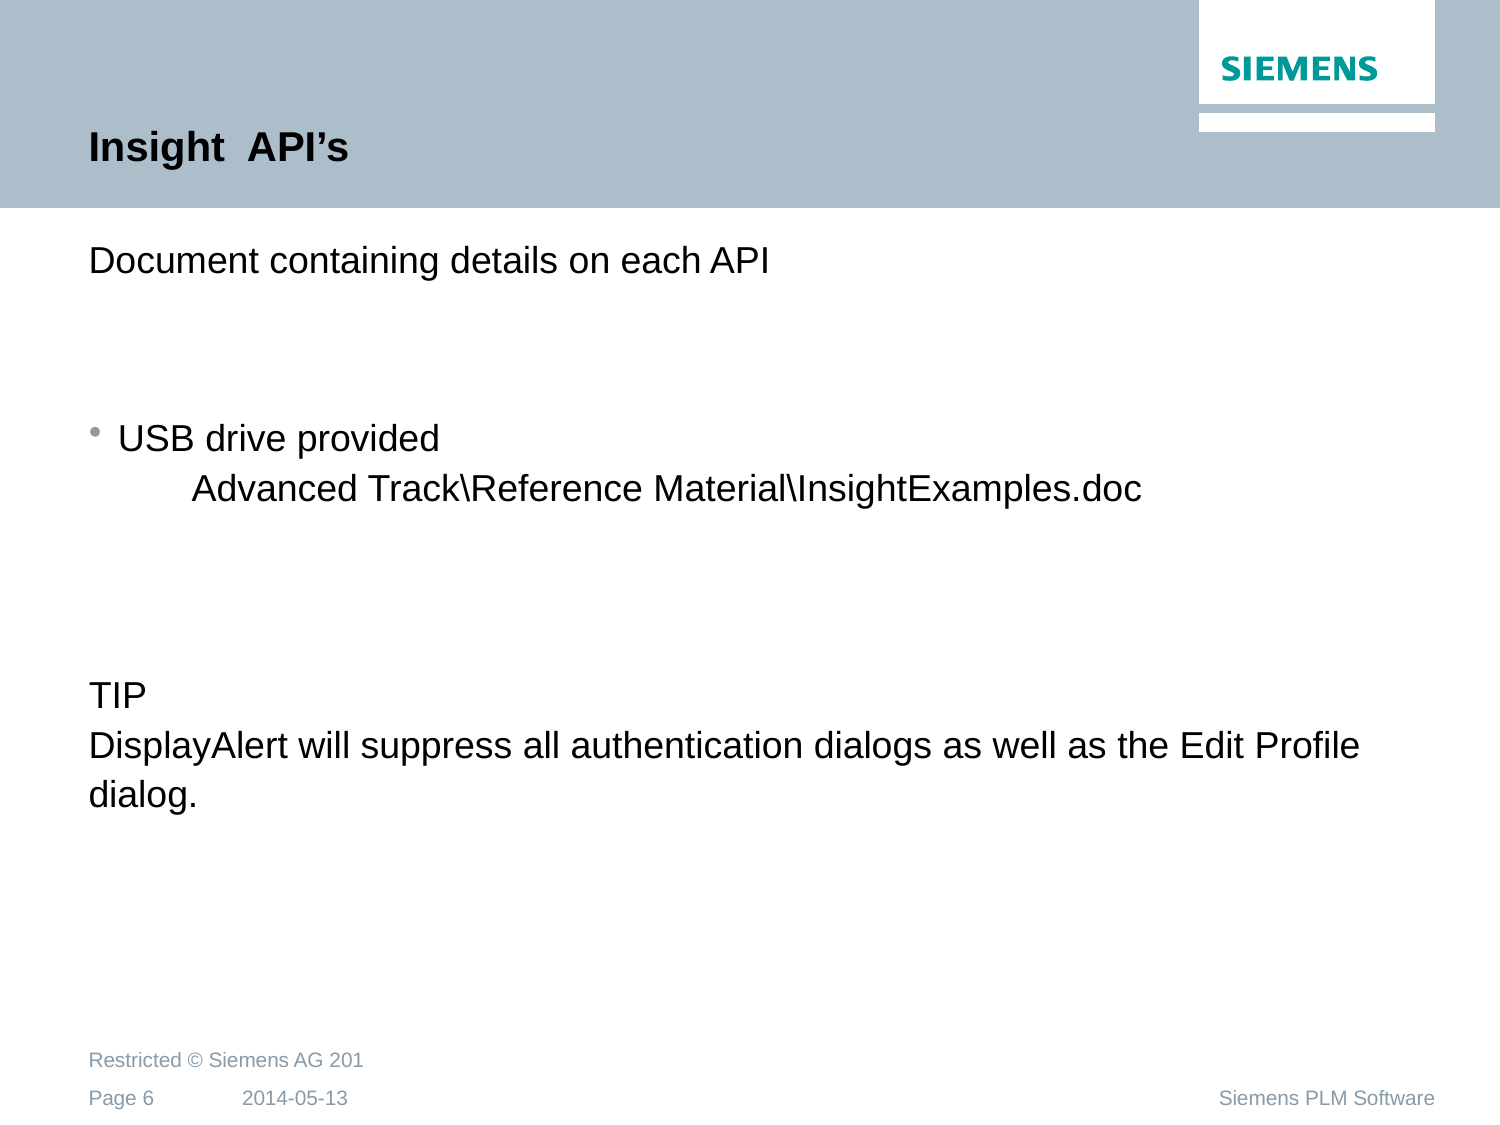

# Insight  API’s
Document containing details on each API

USB drive provided
       Advanced Track\Reference Material\InsightExamples.doc

TIP
DisplayAlert will suppress all authentication dialogs as well as the Edit Profile dialog.